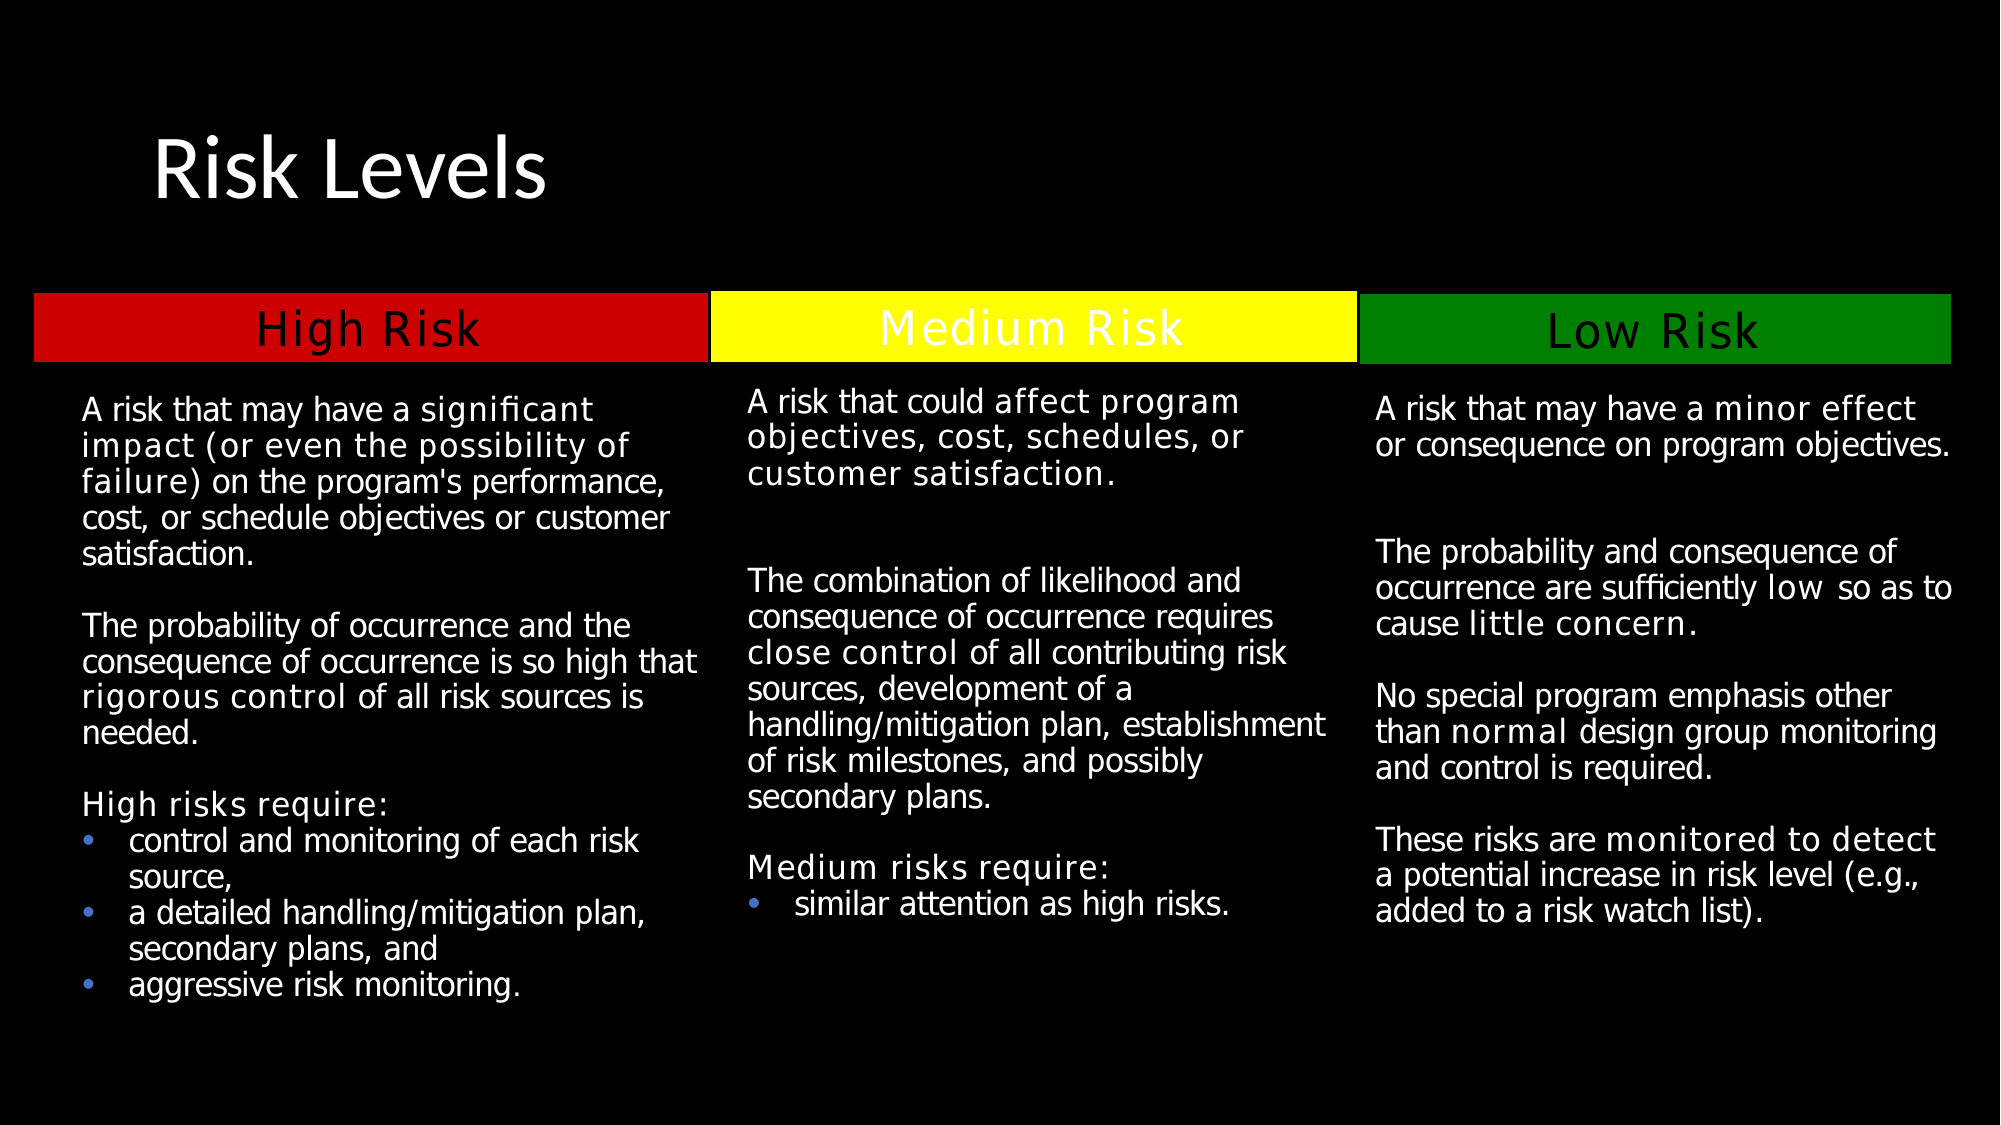

# Risk Levels
Medium Risk
High Risk
Low Risk

A risk that could affect program objectives, cost, schedules, or customer satisfaction.

The combination of likelihood and consequence of occurrence requires close control of all contributing risk sources, development of a handling/mitigation plan, establishment of risk milestones, and possibly secondary plans.

Medium risks require:
similar attention as high risks.
A risk that may have a minor effect or consequence on program objectives.

The probability and consequence of occurrence are sufficiently low so as to cause little concern.

No special program emphasis other than normal design group monitoring and control is required.

These risks are monitored to detect a potential increase in risk level (e.g., added to a risk watch list).
A risk that may have a significant impact (or even the possibility of failure) on the program's performance, cost, or schedule objectives or customer satisfaction.

The probability of occurrence and the consequence of occurrence is so high that rigorous control of all risk sources is needed.

High risks require:
control and monitoring of each risk source,
a detailed handling/mitigation plan, secondary plans, and
aggressive risk monitoring.